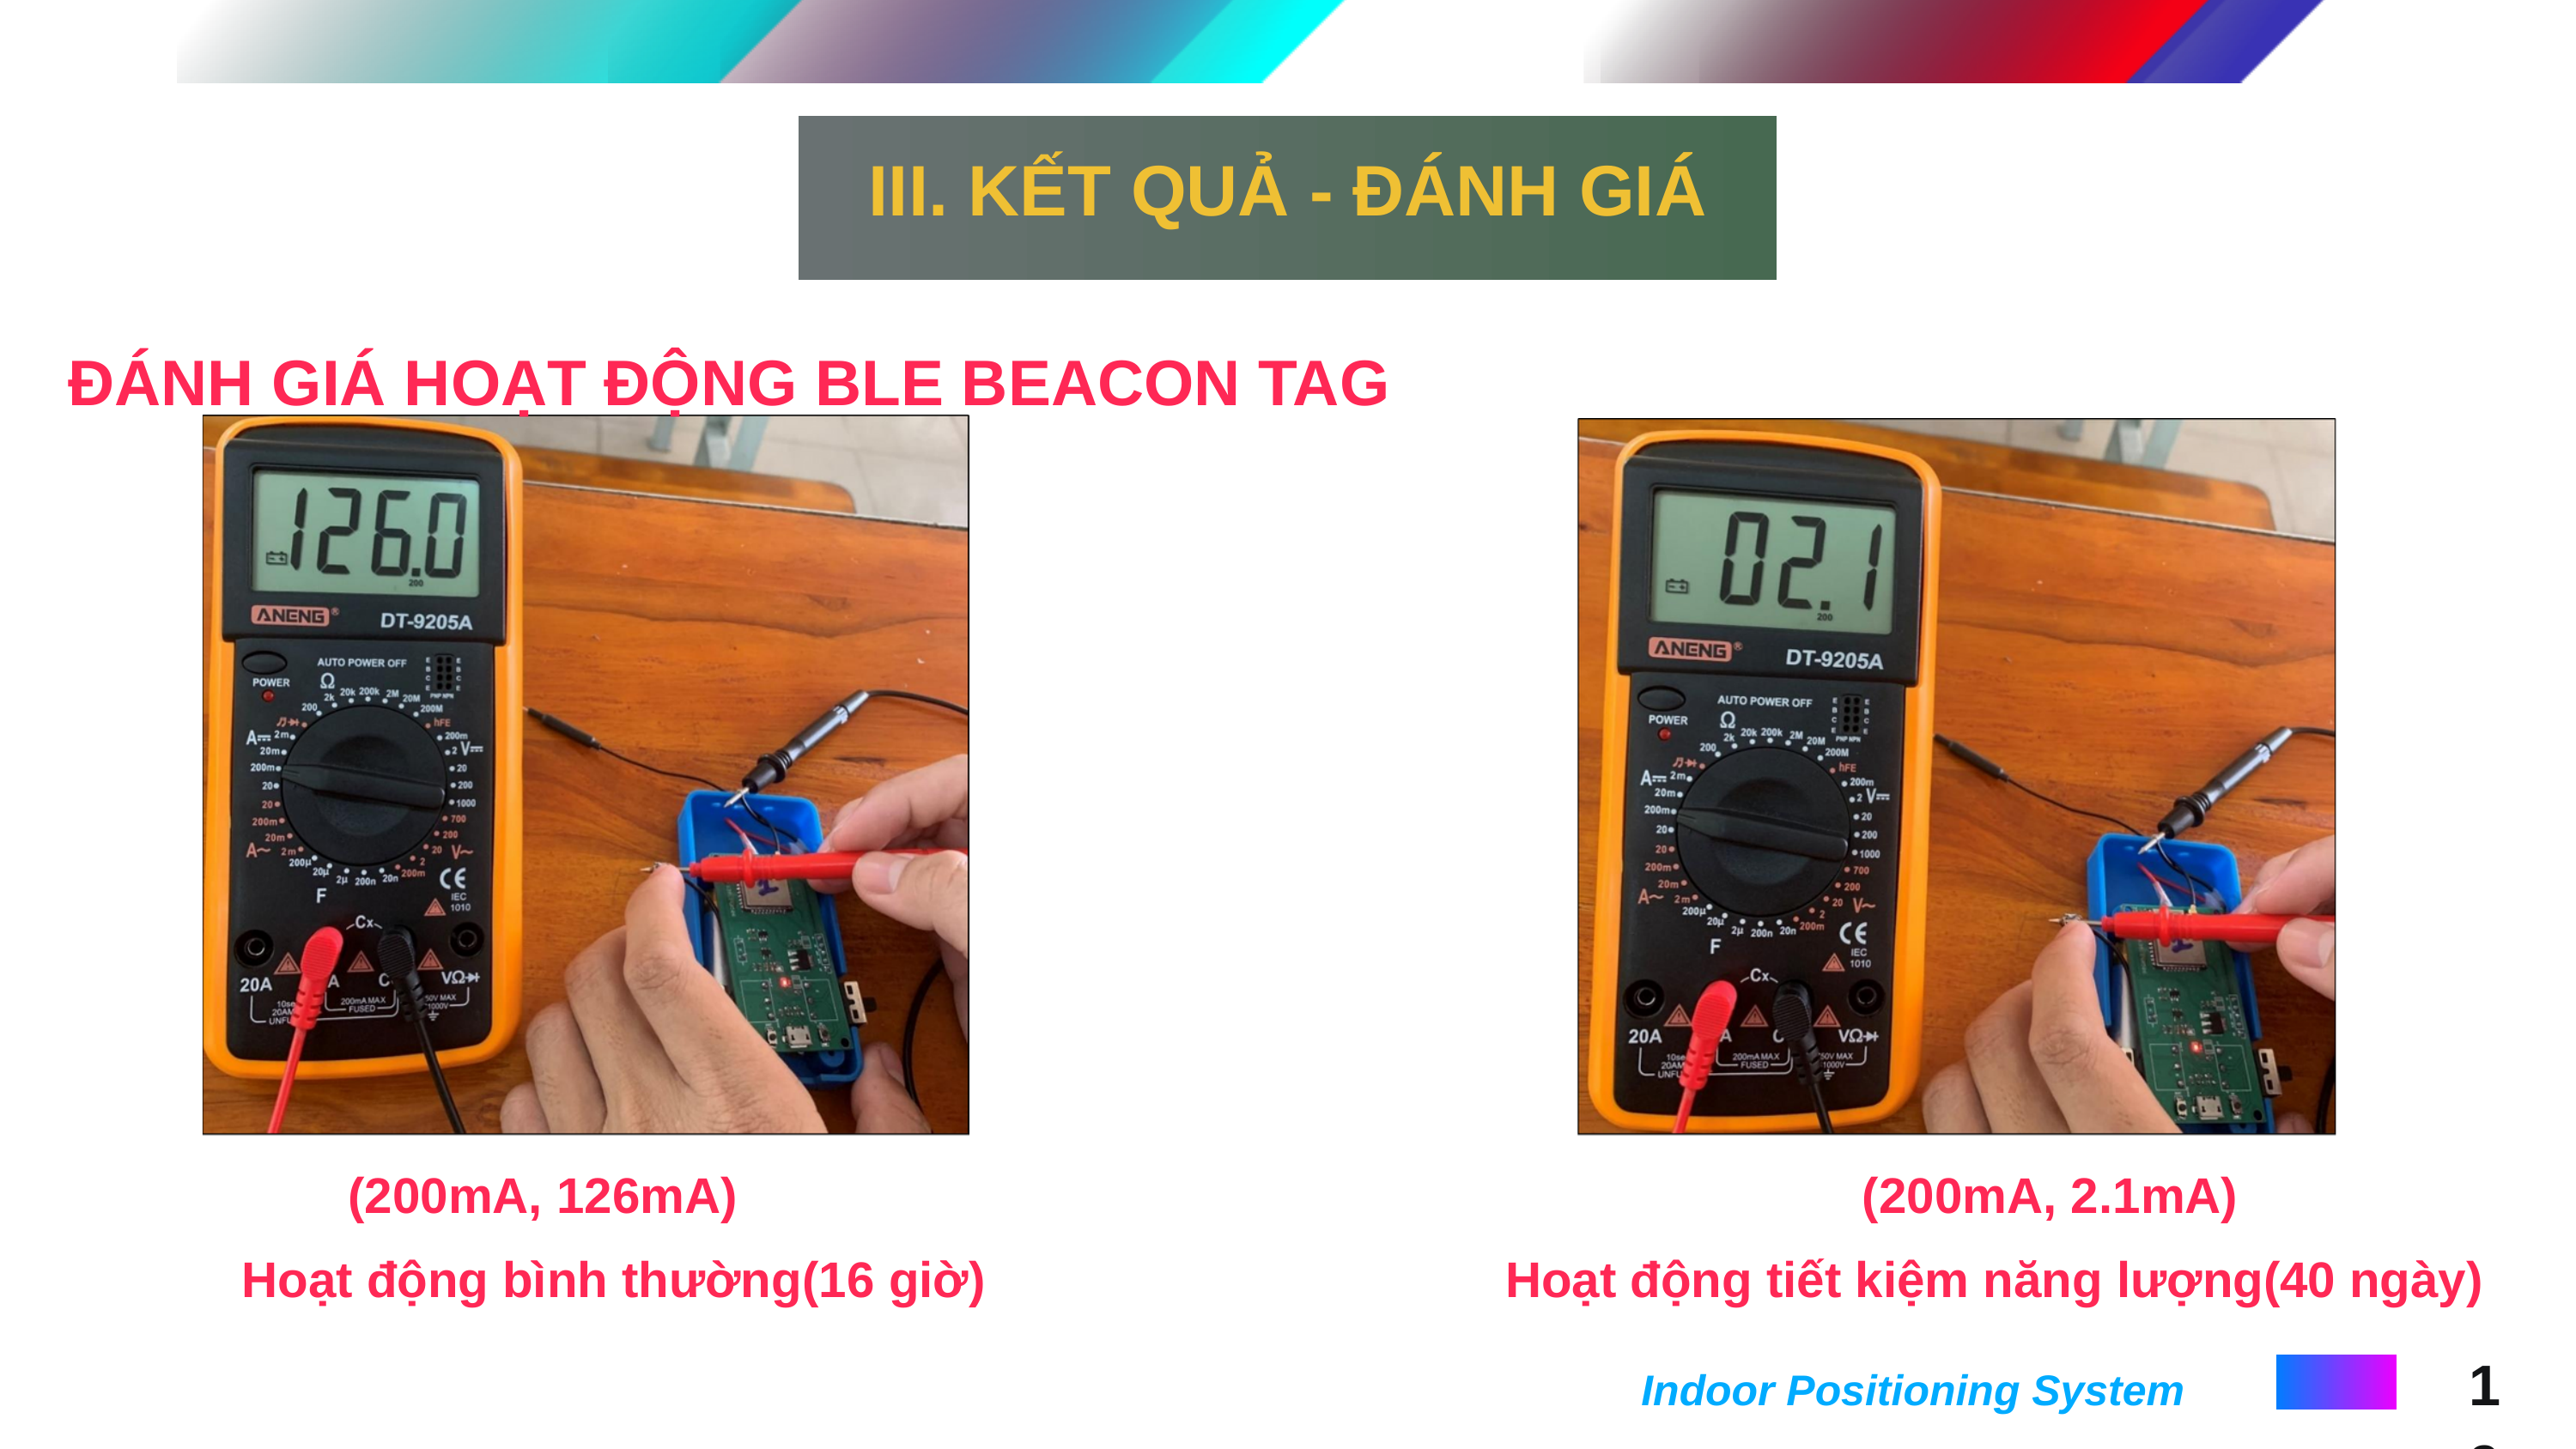

III. KẾT QUẢ - ĐÁNH GIÁ
ĐÁNH GIÁ HOẠT ĐỘNG BLE BEACON TAG

(200mA, 126mA)
(200mA, 2.1mA)
Hoạt động bình thường(16 giờ)
Hoạt động tiết kiệm năng lượng(40 ngày)
19
Indoor Positioning System